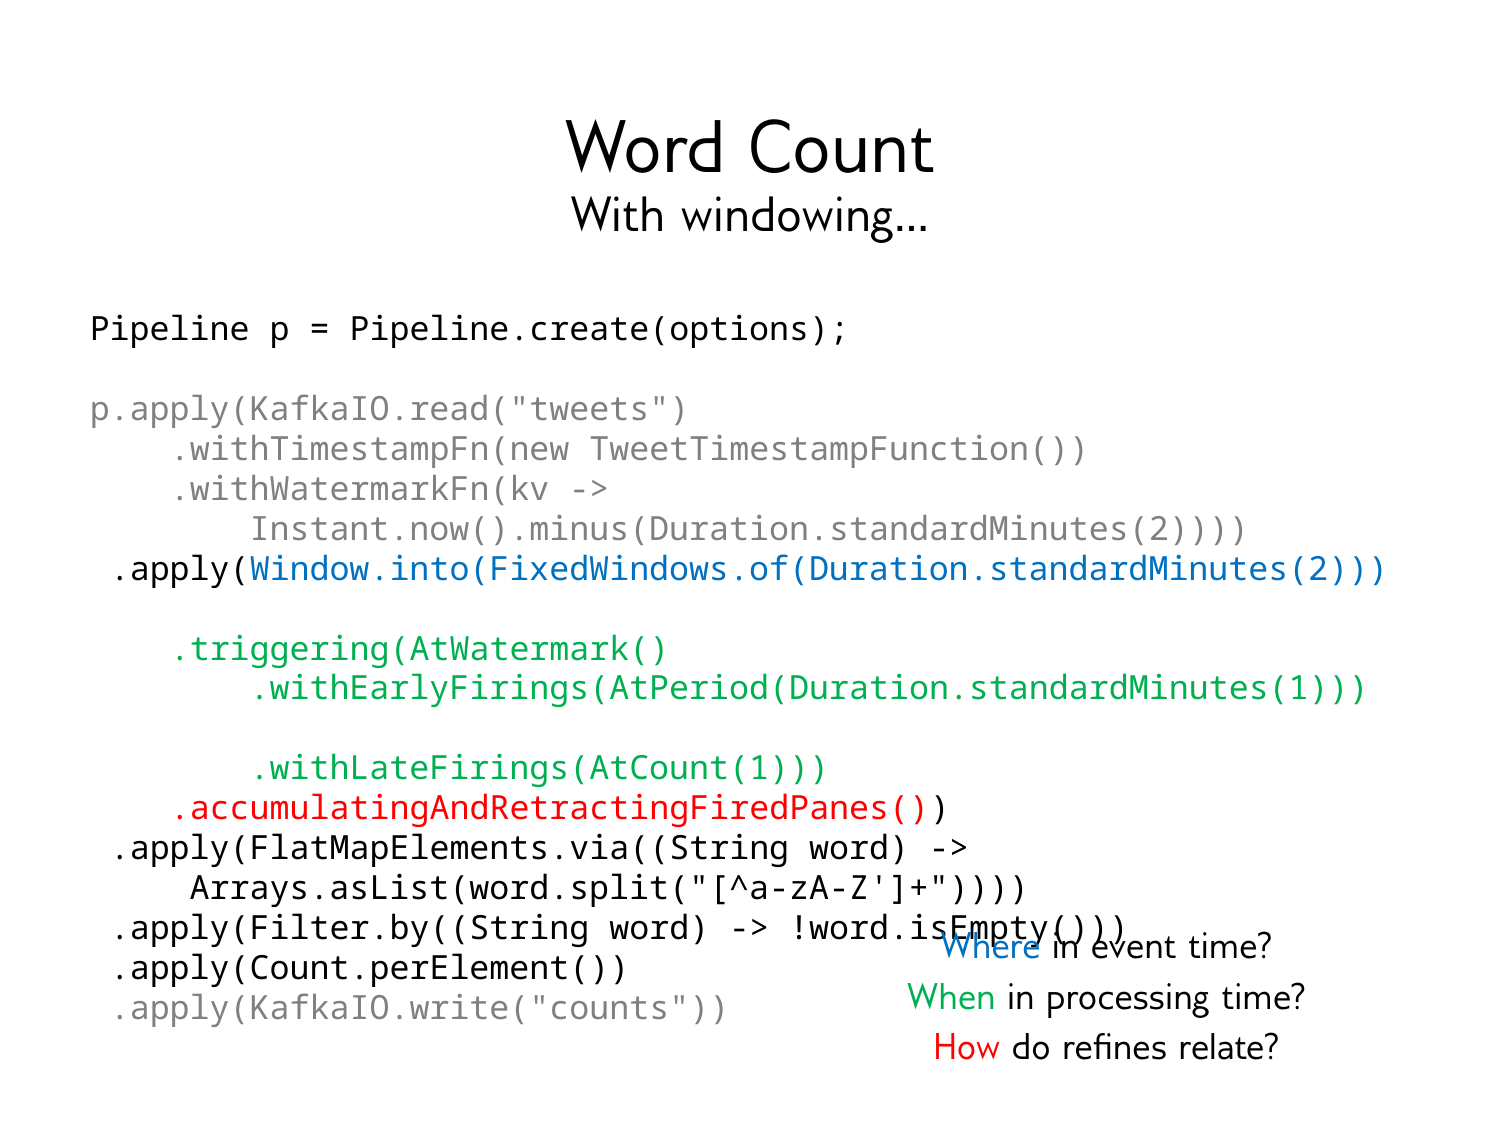

Word Count
With windowing…
Pipeline p = Pipeline.create(options);

p.apply(KafkaIO.read("tweets")
    .withTimestampFn(new TweetTimestampFunction())
    .withWatermarkFn(kv ->
        Instant.now().minus(Duration.standardMinutes(2))))
 .apply(Window.into(FixedWindows.of(Duration.standardMinutes(2)))
    .triggering(AtWatermark()
        .withEarlyFirings(AtPeriod(Duration.standardMinutes(1)))
        .withLateFirings(AtCount(1)))
    .accumulatingAndRetractingFiredPanes())
 .apply(FlatMapElements.via((String word) ->
     Arrays.asList(word.split("[^a-zA-Z']+"))))
 .apply(Filter.by((String word) -> !word.isEmpty()))
 .apply(Count.perElement())
 .apply(KafkaIO.write("counts"))
Where in event time?
When in processing time?
How do refines relate?